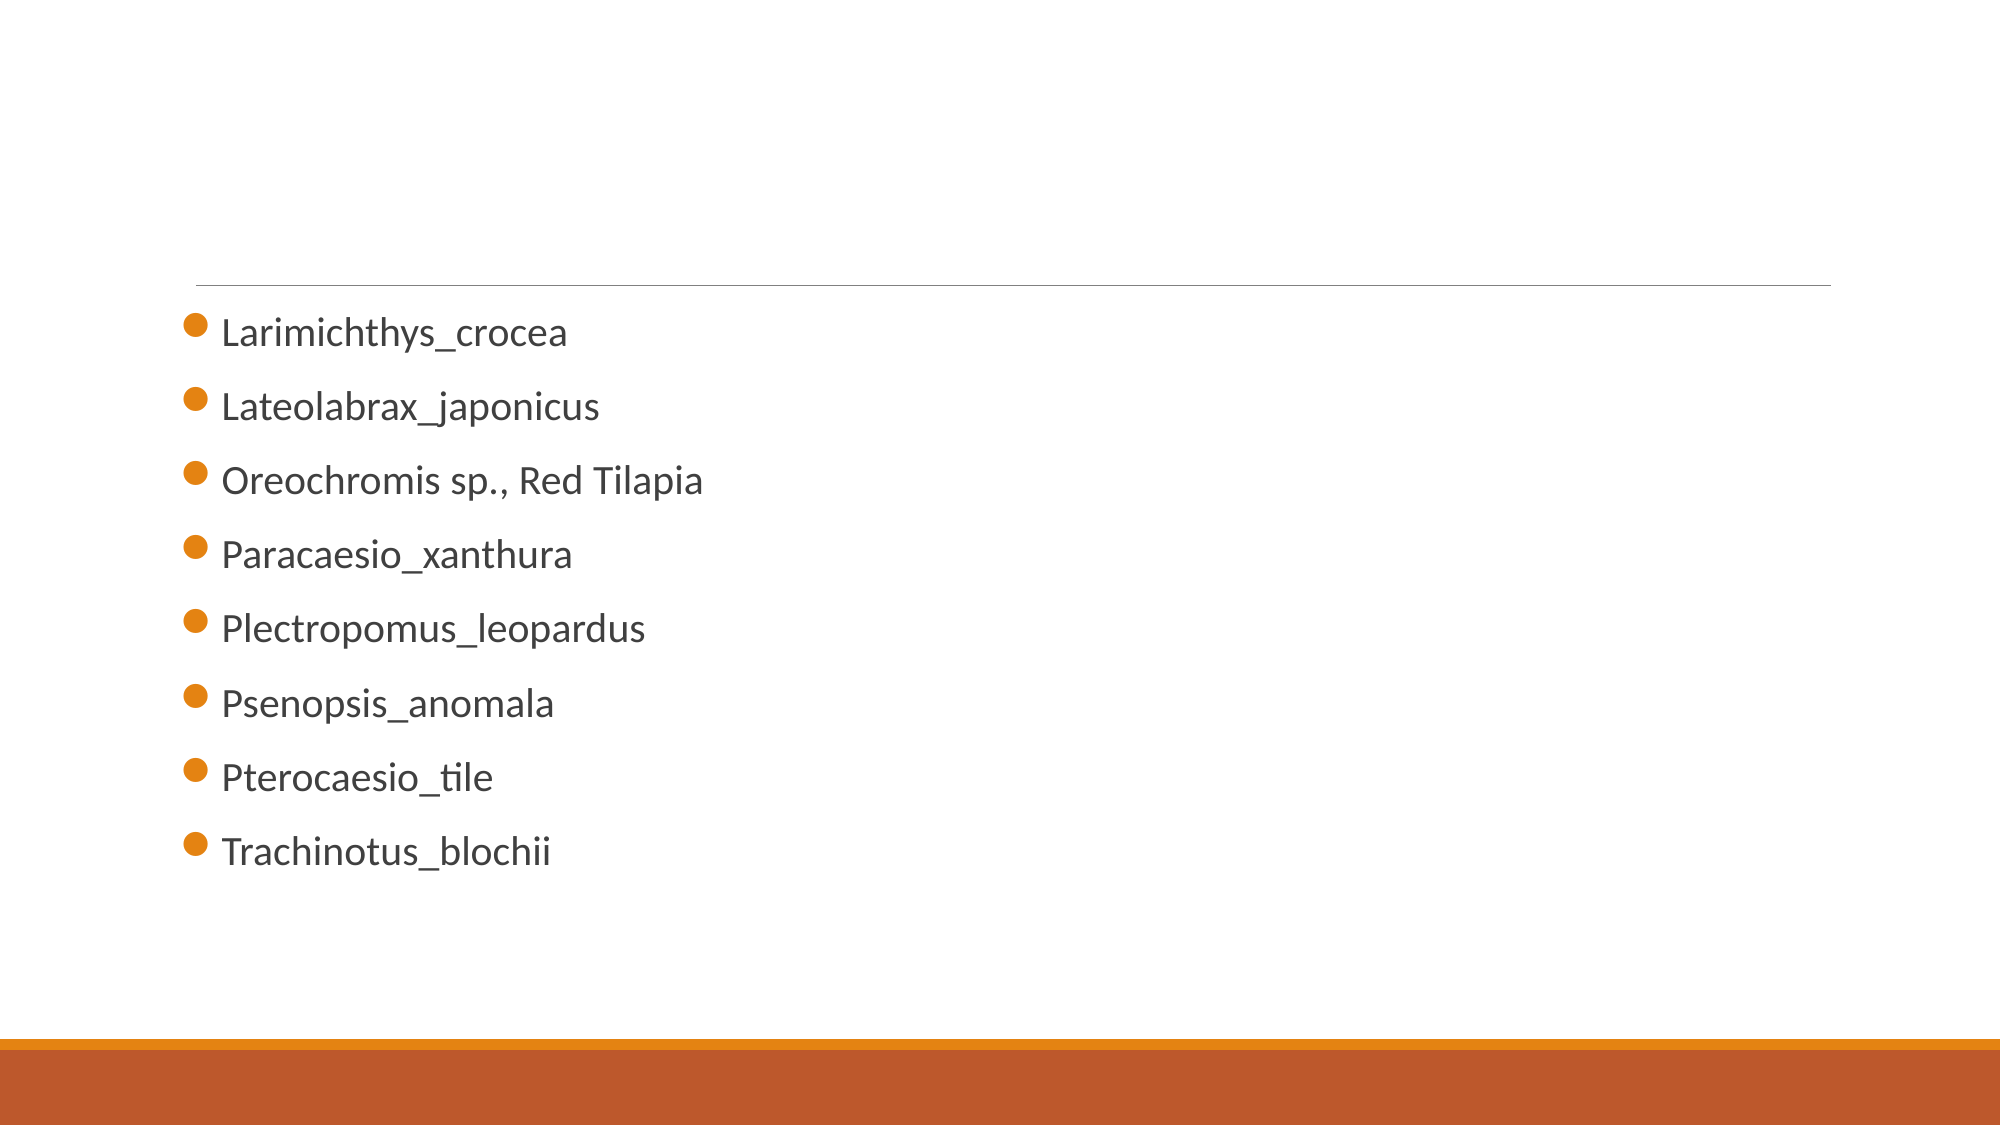

#
Larimichthys_crocea
Lateolabrax_japonicus
Oreochromis sp., Red Tilapia
Paracaesio_xanthura
Plectropomus_leopardus
Psenopsis_anomala
Pterocaesio_tile
Trachinotus_blochii